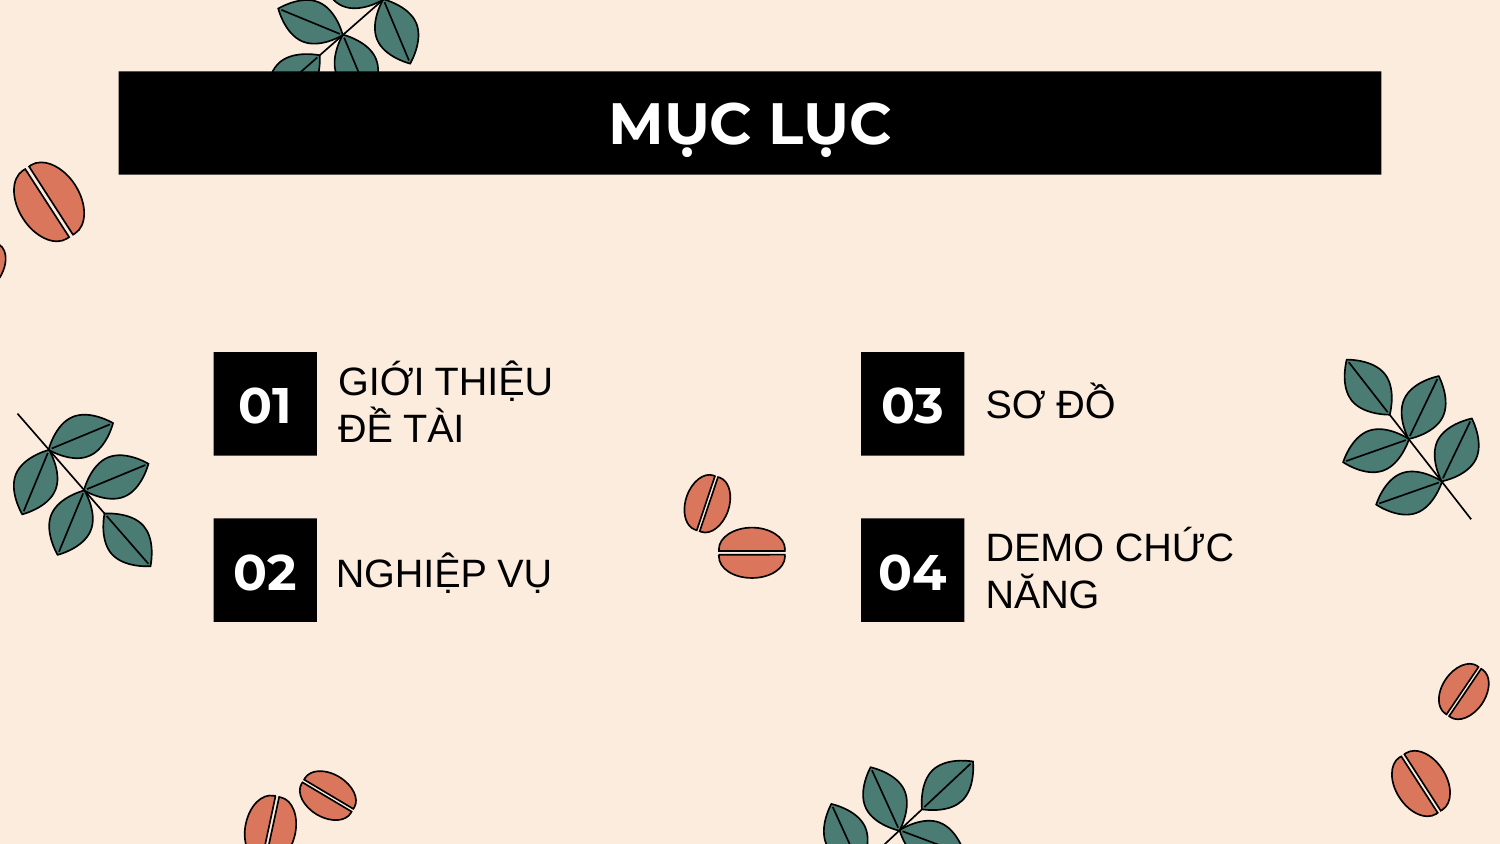

# MỤC LỤC
01
03
GIỚI THIỆU
ĐỀ TÀI
SƠ ĐỒ

02
04
DEMO CHỨC NĂNG
NGHIỆP VỤ